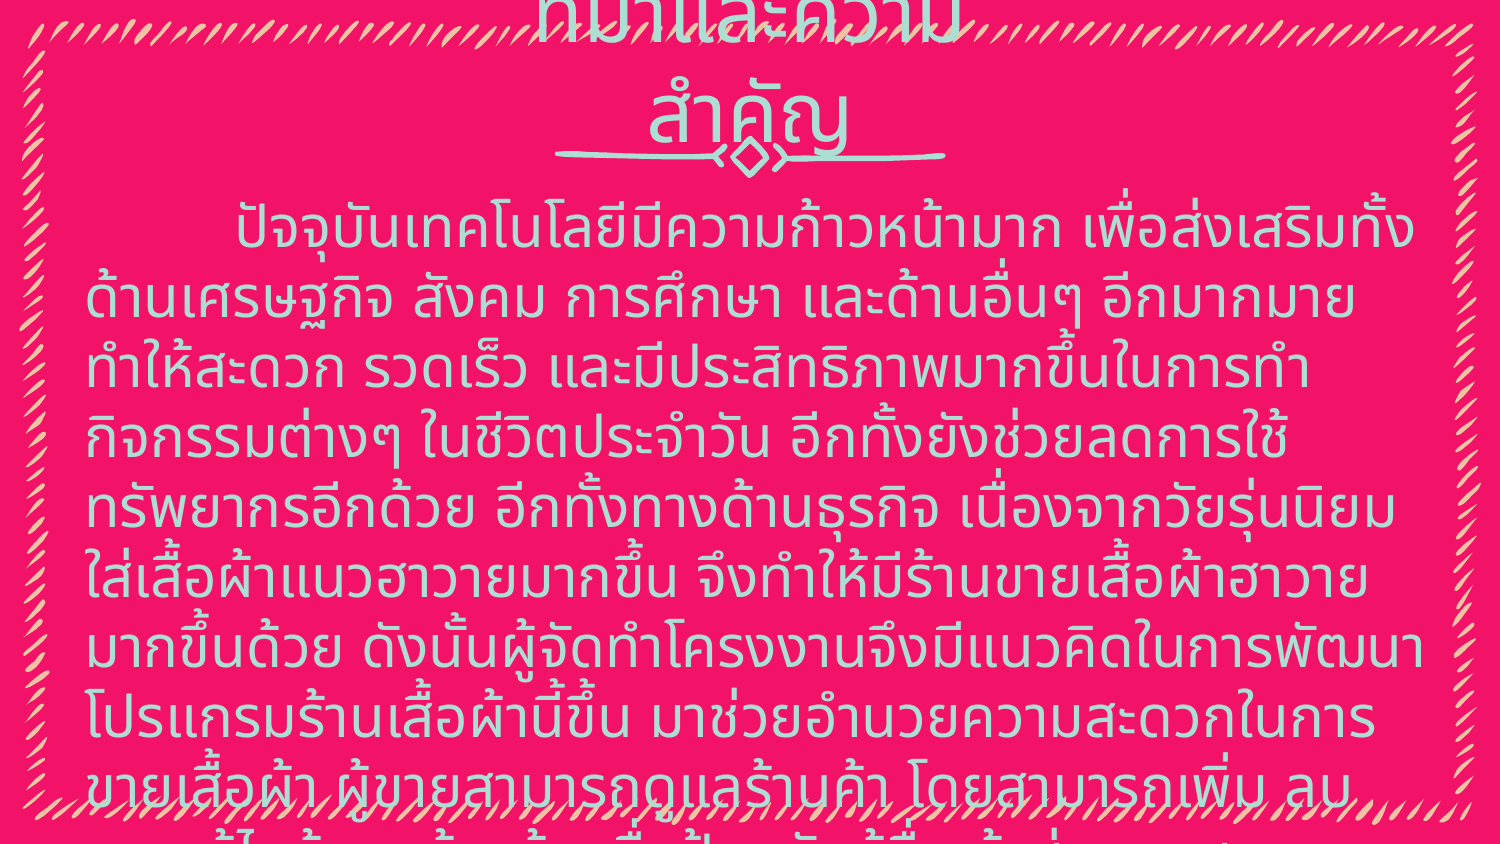

# ที่มาและความสำคัญ

	ปัจจุบันเทคโนโลยีมีความก้าวหน้ามาก เพื่อส่งเสริมทั้งด้านเศรษฐกิจ สังคม การศึกษา และด้านอื่นๆ อีกมากมาย ทำให้สะดวก รวดเร็ว และมีประสิทธิภาพมากขึ้นในการทำกิจกรรมต่างๆ ในชีวิตประจำวัน อีกทั้งยังช่วยลดการใช้ทรัพยากรอีกด้วย อีกทั้งทางด้านธุรกิจ เนื่องจากวัยรุ่นนิยมใส่เสื้อผ้าแนวฮาวายมากขึ้น จึงทำให้มีร้านขายเสื้อผ้าฮาวายมากขึ้นด้วย ดังนั้นผู้จัดทำโครงงานจึงมีแนวคิดในการพัฒนาโปรแกรมร้านเสื้อผ้านี้ขึ้น มาช่วยอำนวยความสะดวกในการขายเสื้อผ้า ผู้ขายสามารถดูแลร้านค้า โดยสามารถเพิ่ม ลบและแก้ไขผู้ดูแลร้านค้า เพื่อป้องกันผู้อื่นเข้าสู่ระบบ สามารถเพิ่ม ลด แก้ไขข้อมูลสินค้าได้ตามต้องการ และสามารถคำนวณสินค้าที่ขายได้